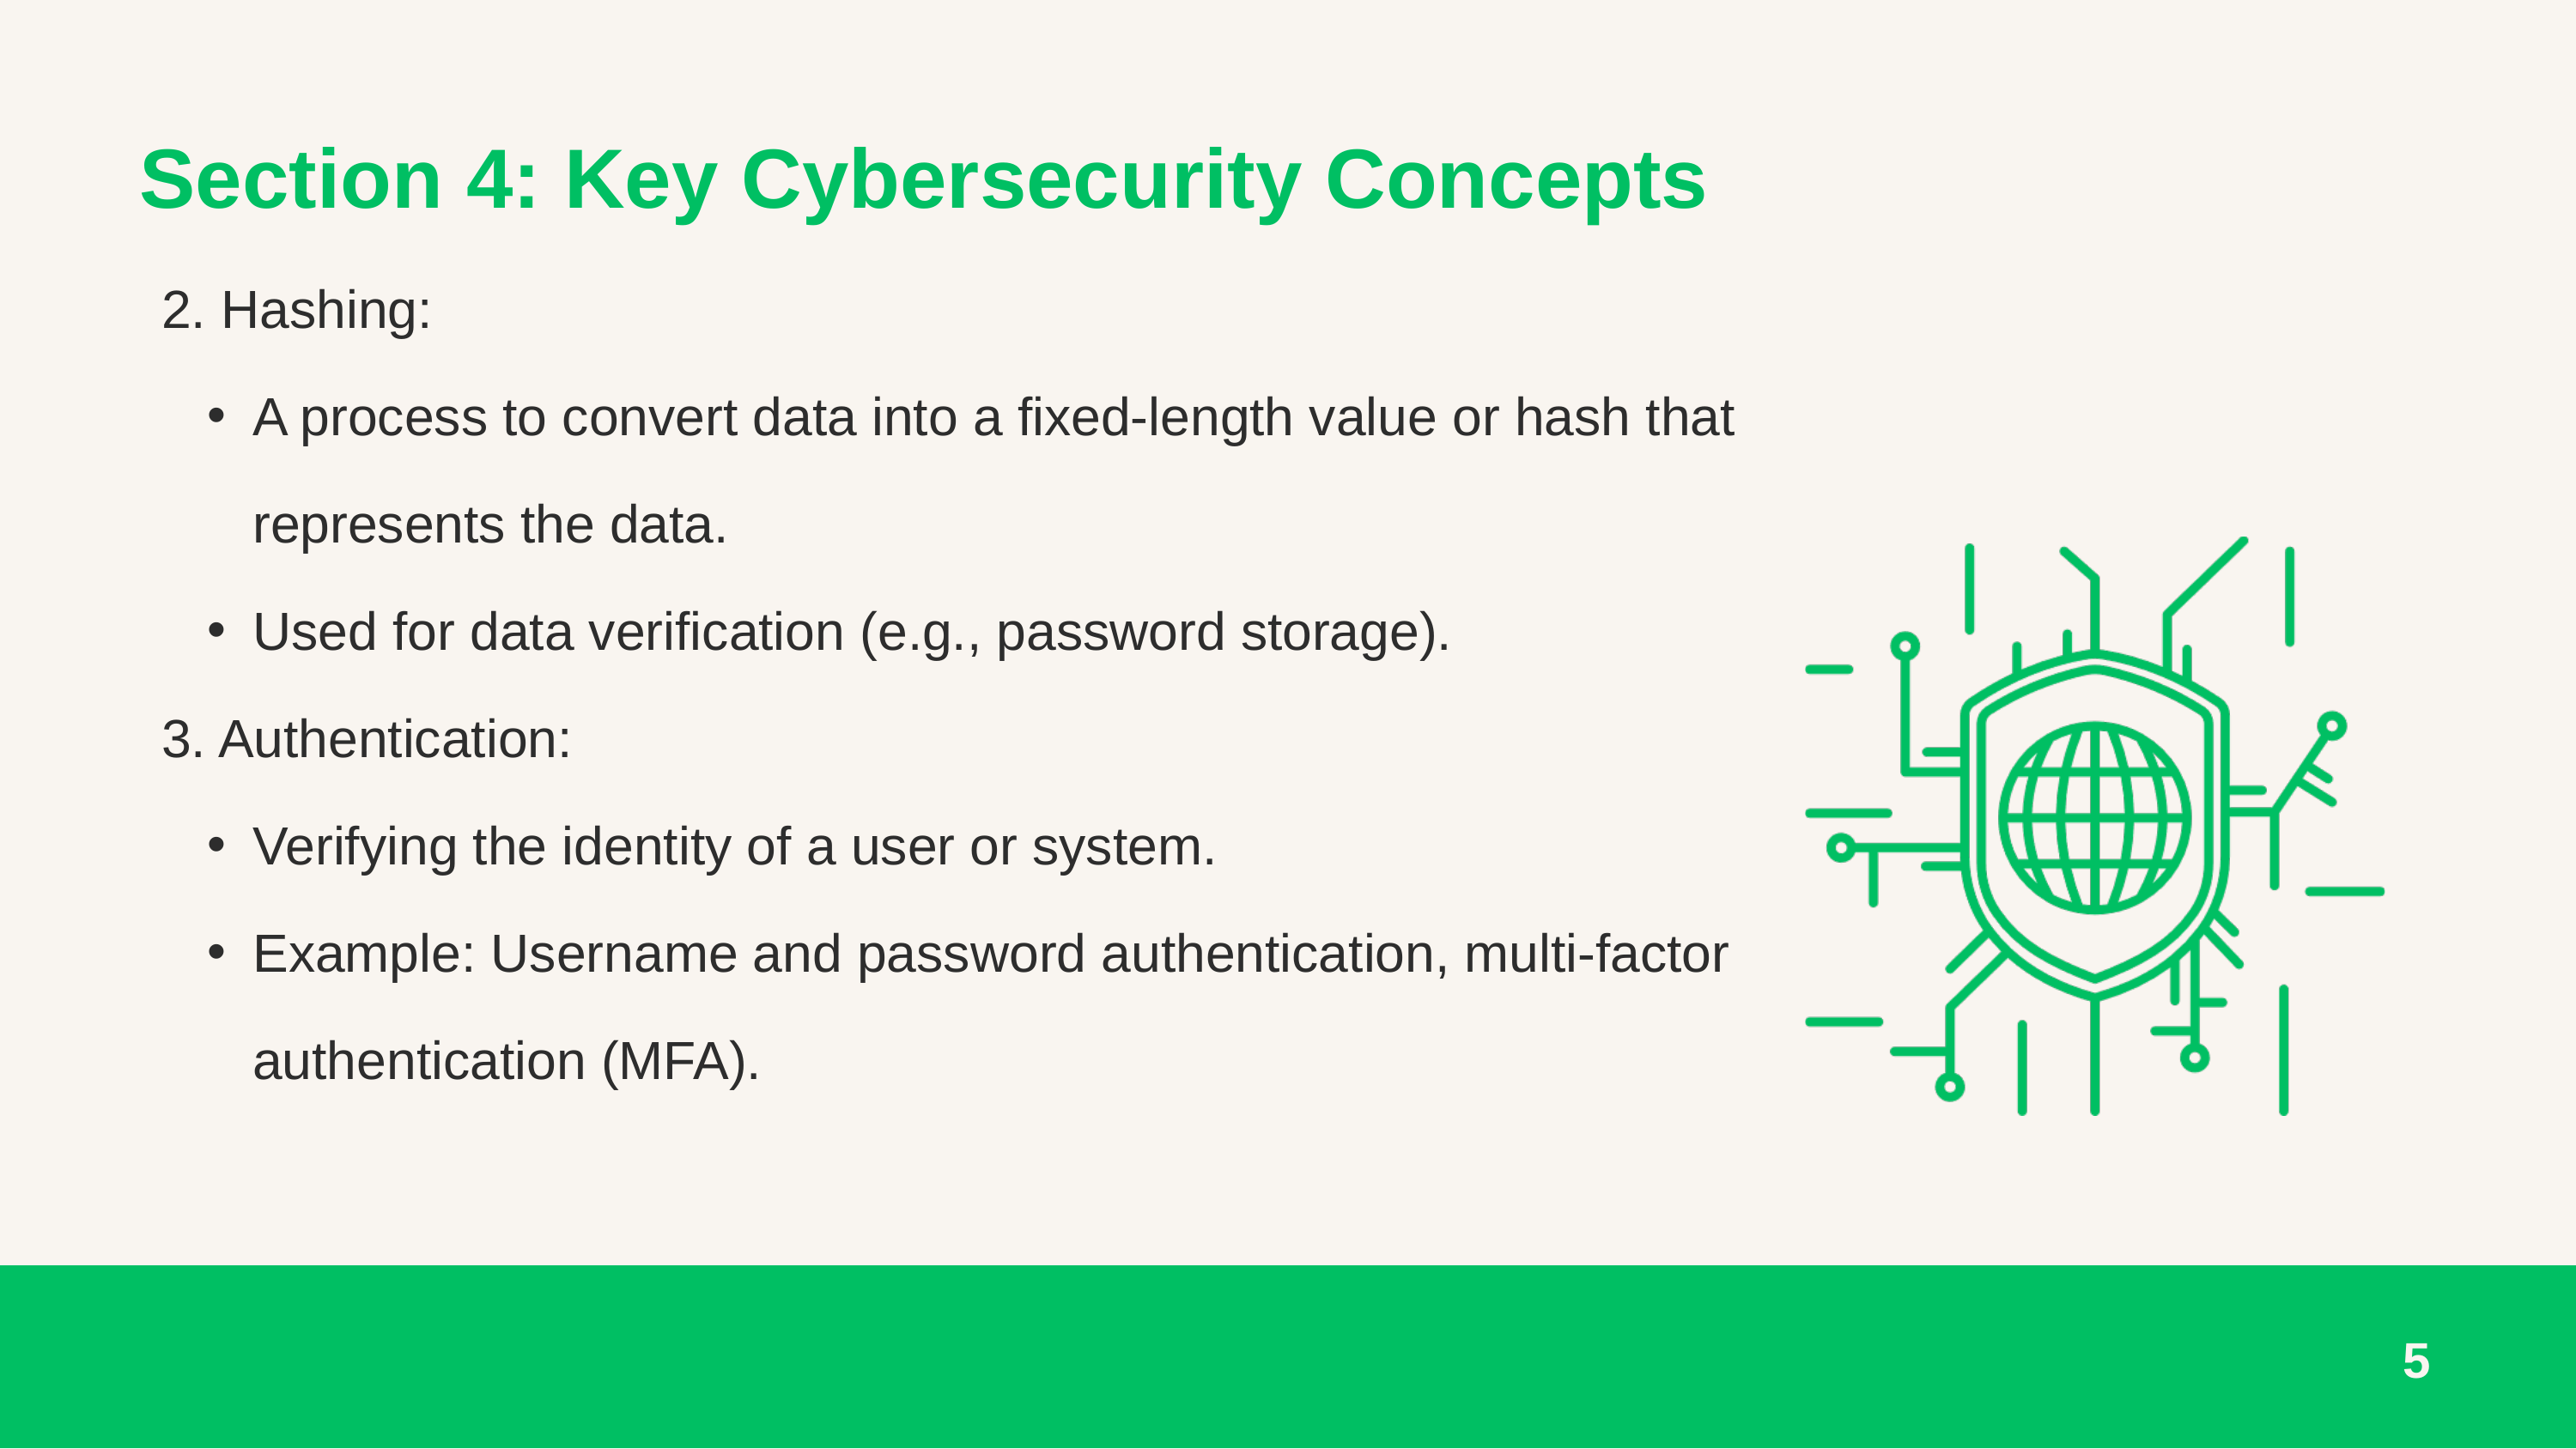

Section 4: Key Cybersecurity Concepts
2. Hashing:
A process to convert data into a fixed-length value or hash that represents the data.
Used for data verification (e.g., password storage).
3. Authentication:
Verifying the identity of a user or system.
Example: Username and password authentication, multi-factor authentication (MFA).

5